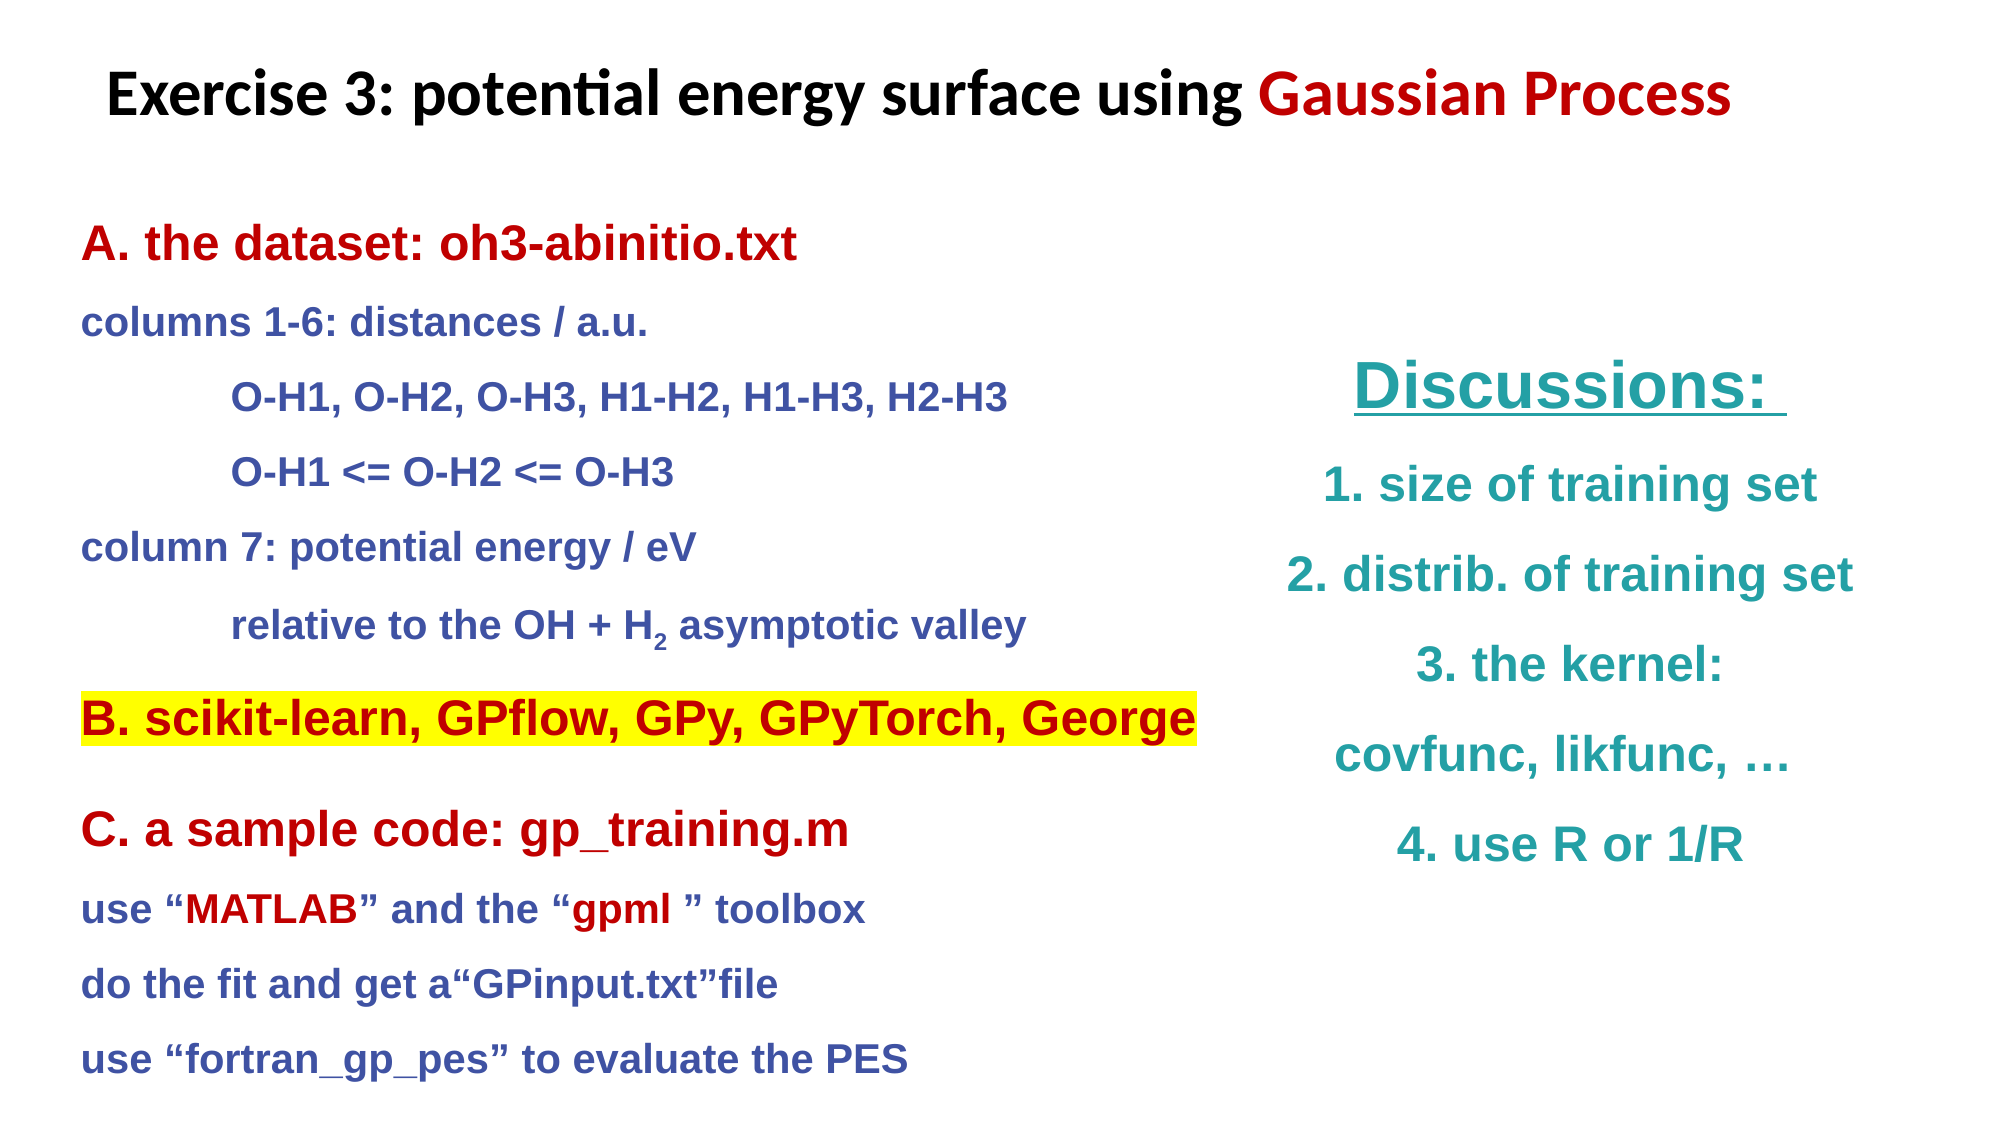

Exercise 3: potential energy surface using Gaussian Process
A. the dataset: oh3-abinitio.txt
columns 1-6: distances / a.u.
	O-H1, O-H2, O-H3, H1-H2, H1-H3, H2-H3
	O-H1 <= O-H2 <= O-H3
column 7: potential energy / eV
	relative to the OH + H2 asymptotic valley
Discussions:
1. size of training set
2. distrib. of training set
3. the kernel:
covfunc, likfunc, …
4. use R or 1/R
B. scikit-learn, GPflow, GPy, GPyTorch, George
C. a sample code: gp_training.m
use “MATLAB” and the “gpml ” toolbox
do the fit and get a“GPinput.txt”file
use “fortran_gp_pes” to evaluate the PES